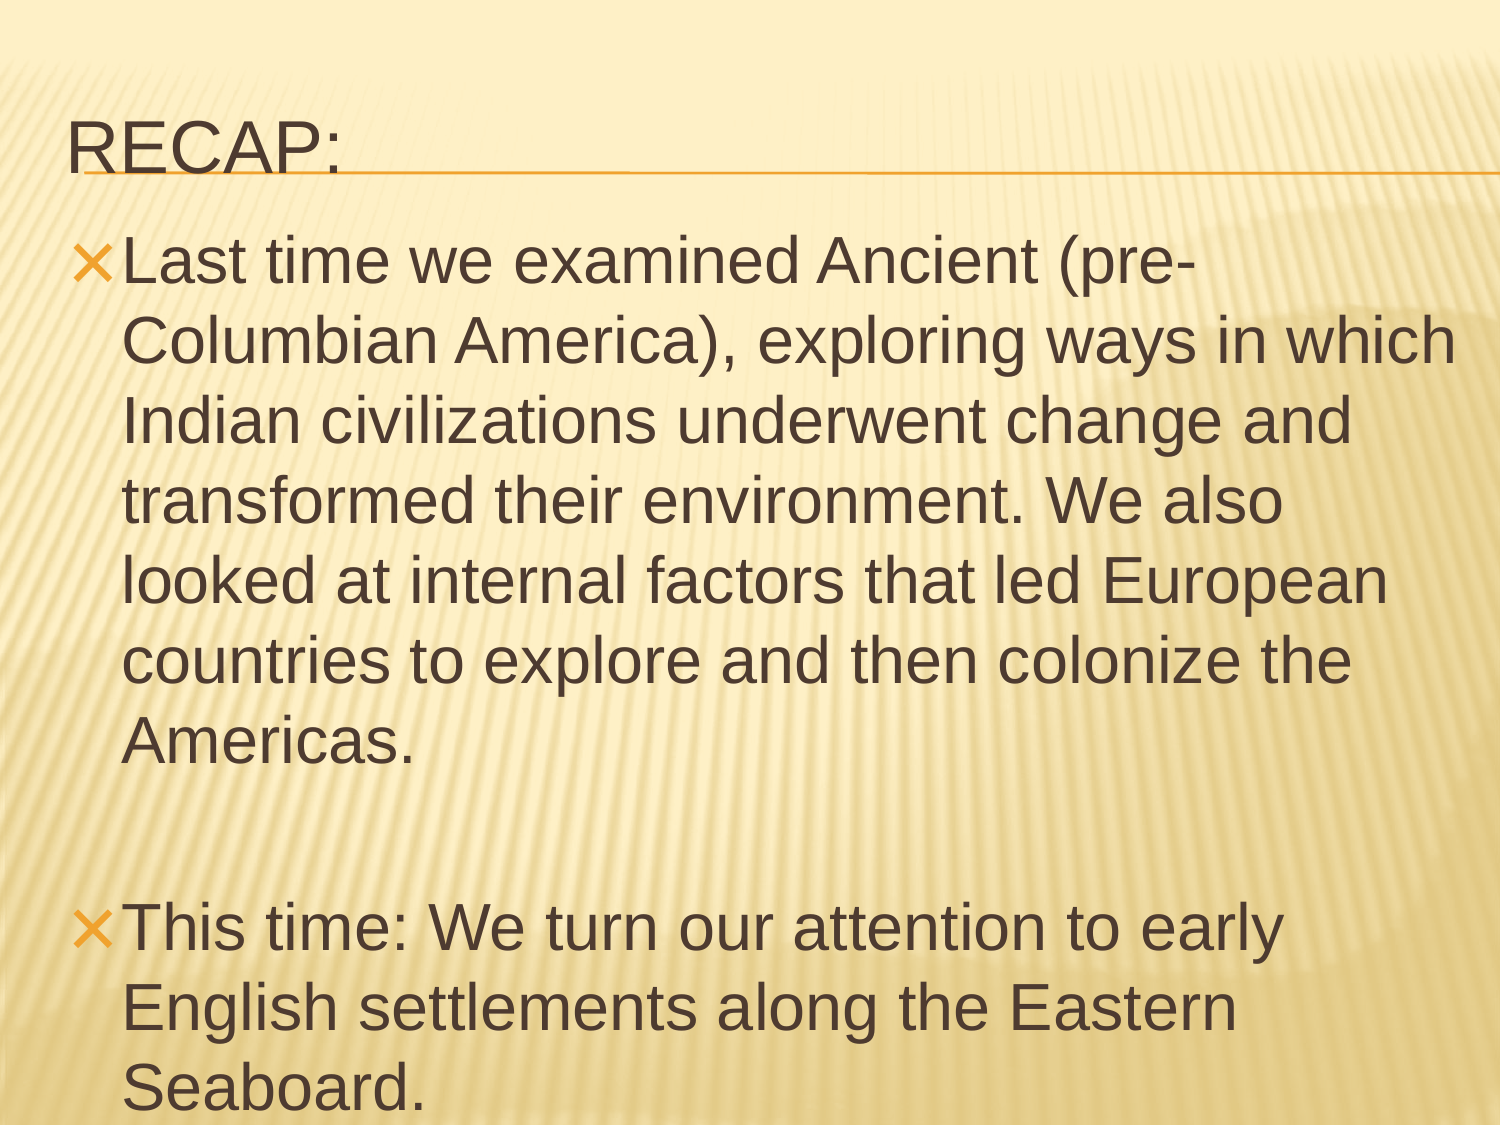

# RECAP:
Last time we examined Ancient (pre-Columbian America), exploring ways in which Indian civilizations underwent change and transformed their environment. We also looked at internal factors that led European countries to explore and then colonize the Americas.

This time: We turn our attention to early English settlements along the Eastern Seaboard.